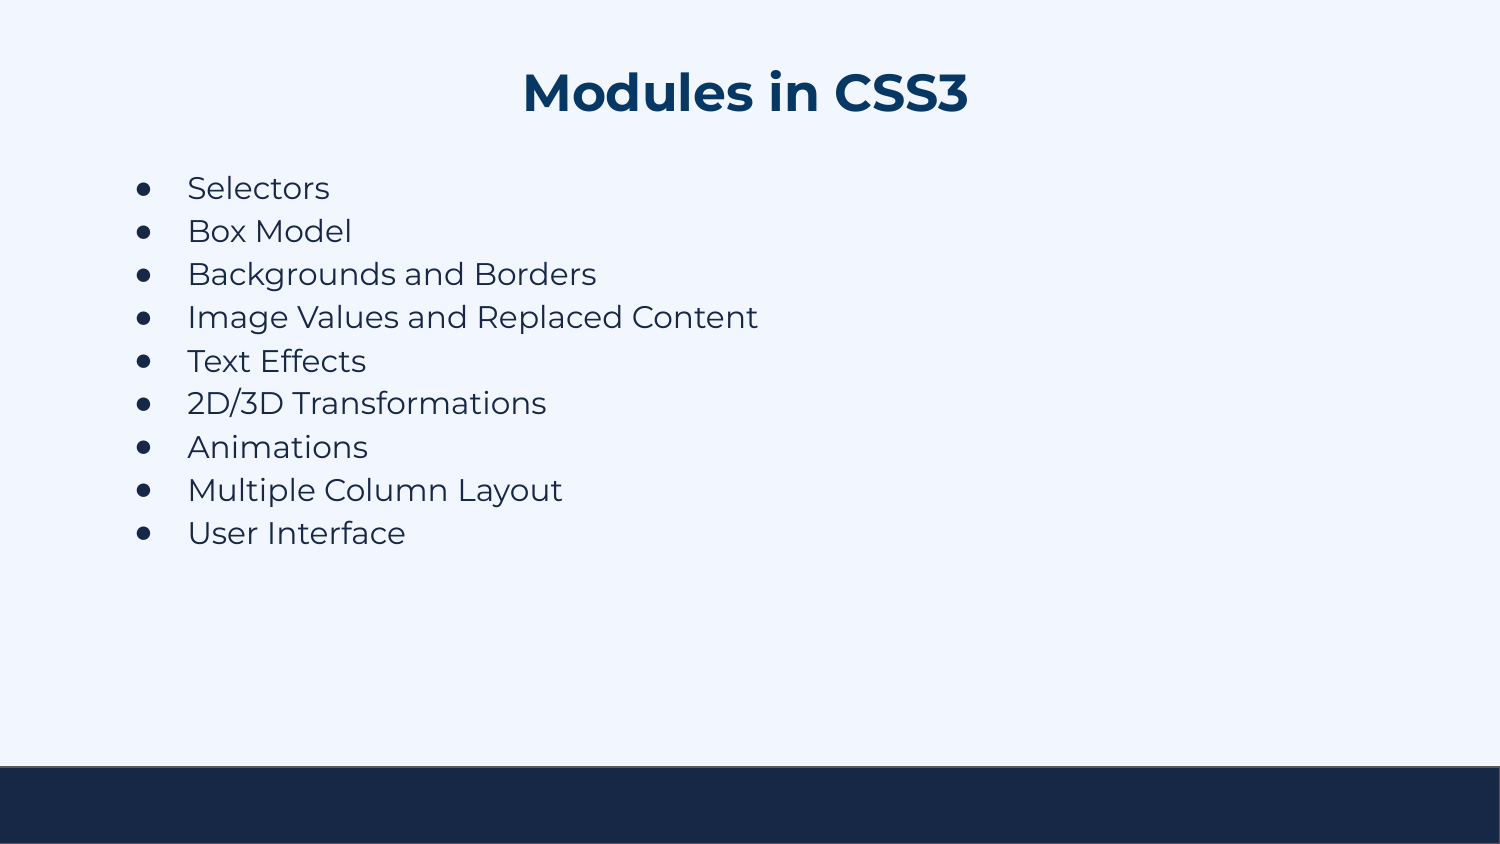

# Modules in CSS3
Selectors
Box Model
Backgrounds and Borders
Image Values and Replaced Content
Text Effects
2D/3D Transformations
Animations
Multiple Column Layout
User Interface